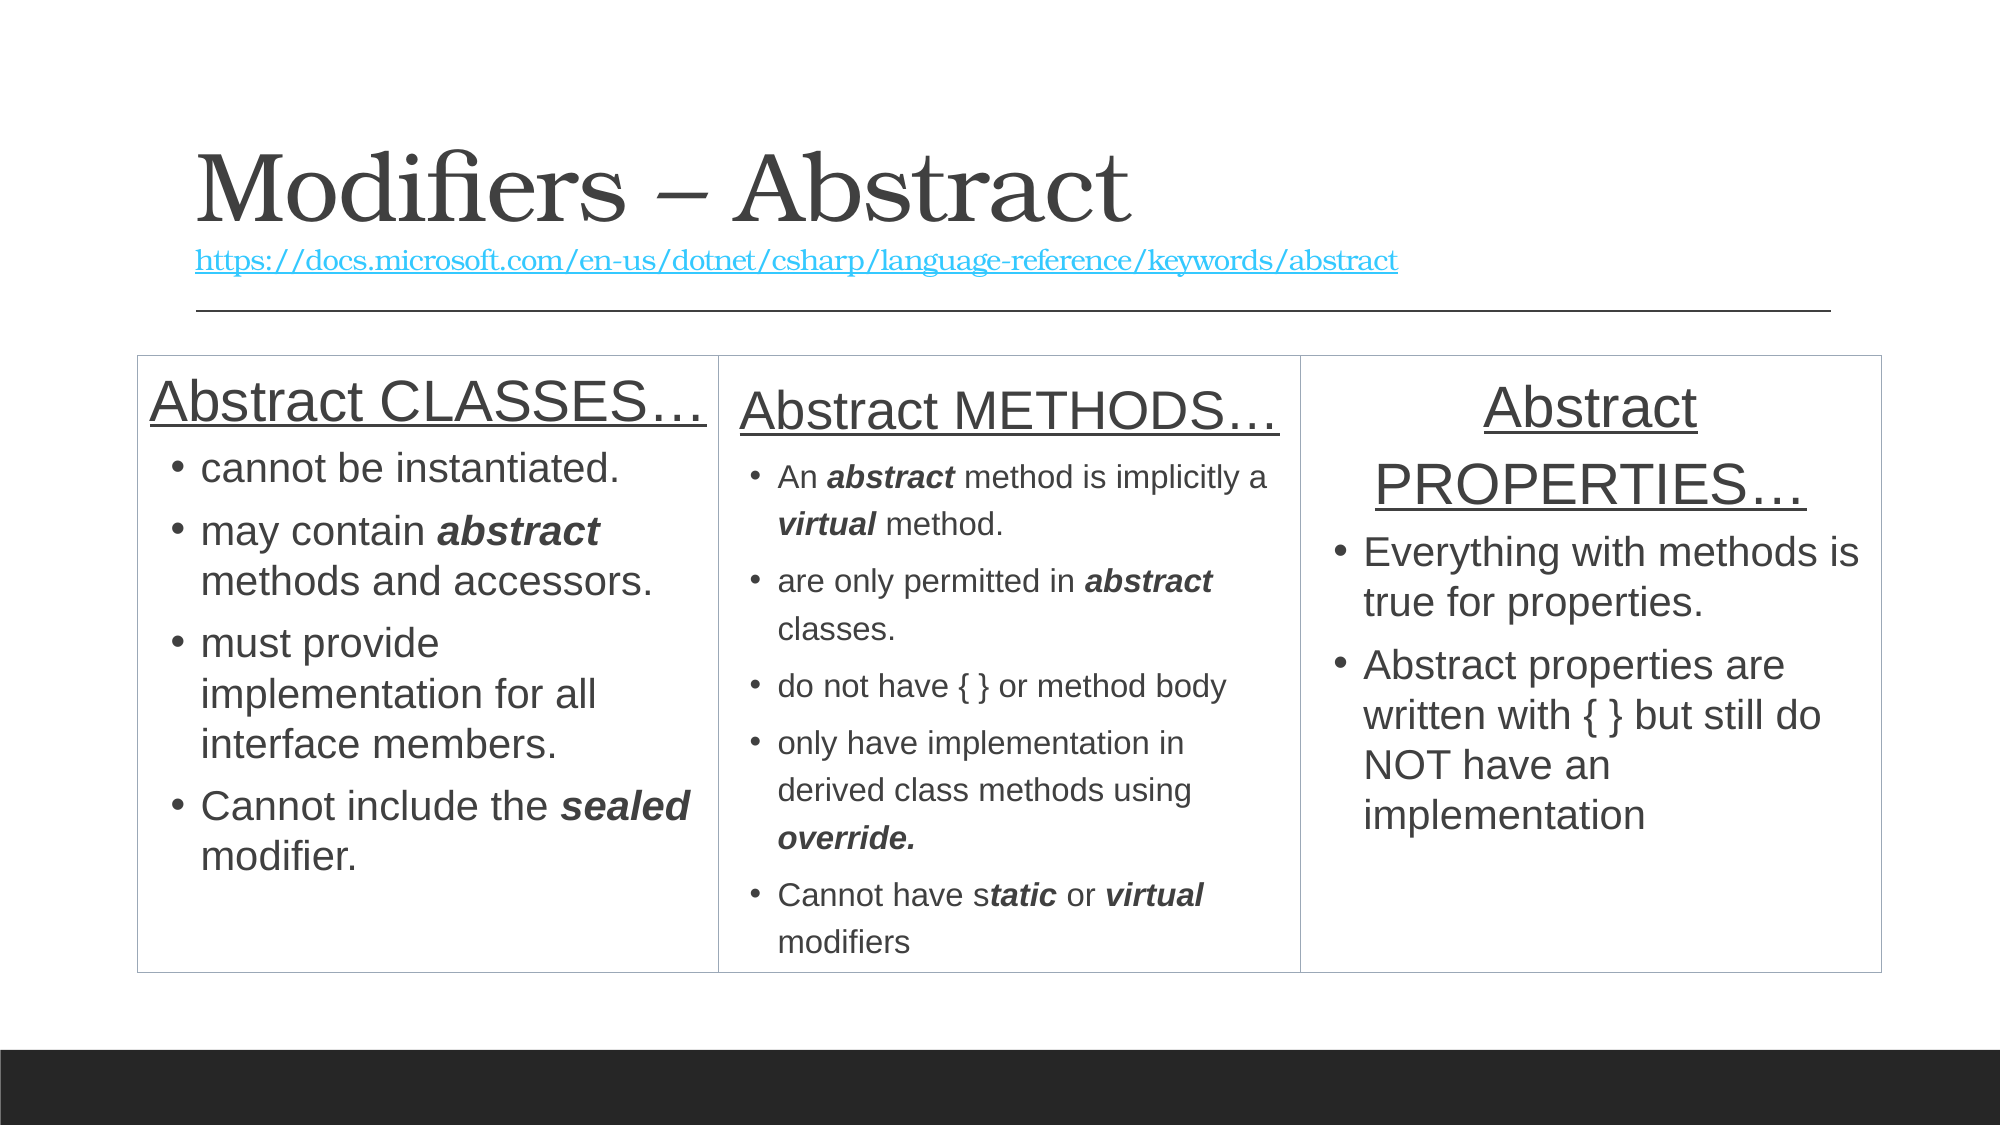

# Modifiers – Abstract https://docs.microsoft.com/en-us/dotnet/csharp/language-reference/keywords/abstract
Abstract CLASSES…
cannot be instantiated.
may contain abstract methods and accessors.
must provide implementation for all interface members.
Cannot include the sealed modifier.
Abstract METHODS…
An abstract method is implicitly a virtual method.
are only permitted in abstract classes.
do not have { } or method body
only have implementation in derived class methods using override.
Cannot have static or virtual modifiers
Abstract PROPERTIES…
Everything with methods is true for properties.
Abstract properties are written with { } but still do NOT have an implementation